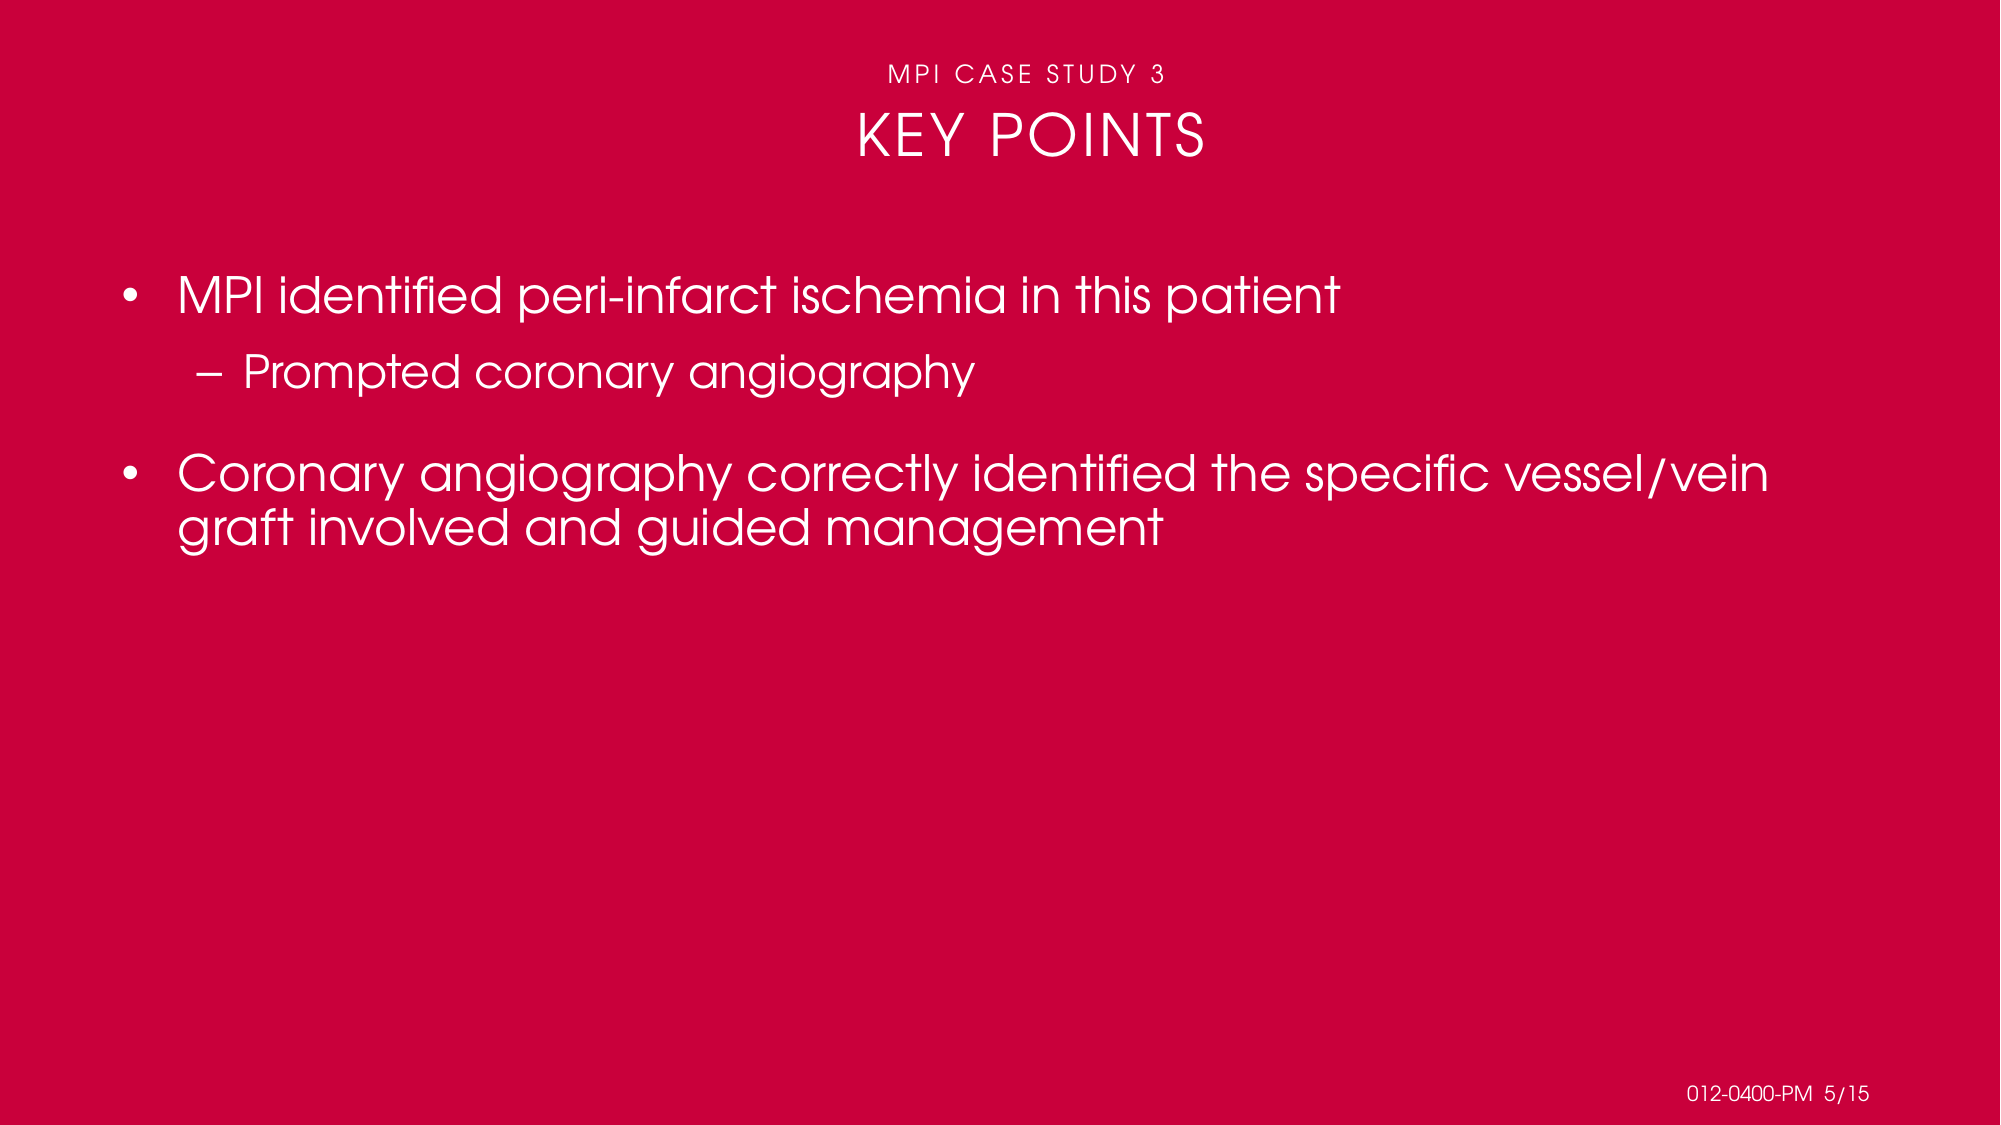

MPI case study 3
# Key points
MPI identified peri-infarct ischemia in this patient
Prompted coronary angiography
Coronary angiography correctly identified the specific vessel/vein graft involved and guided management